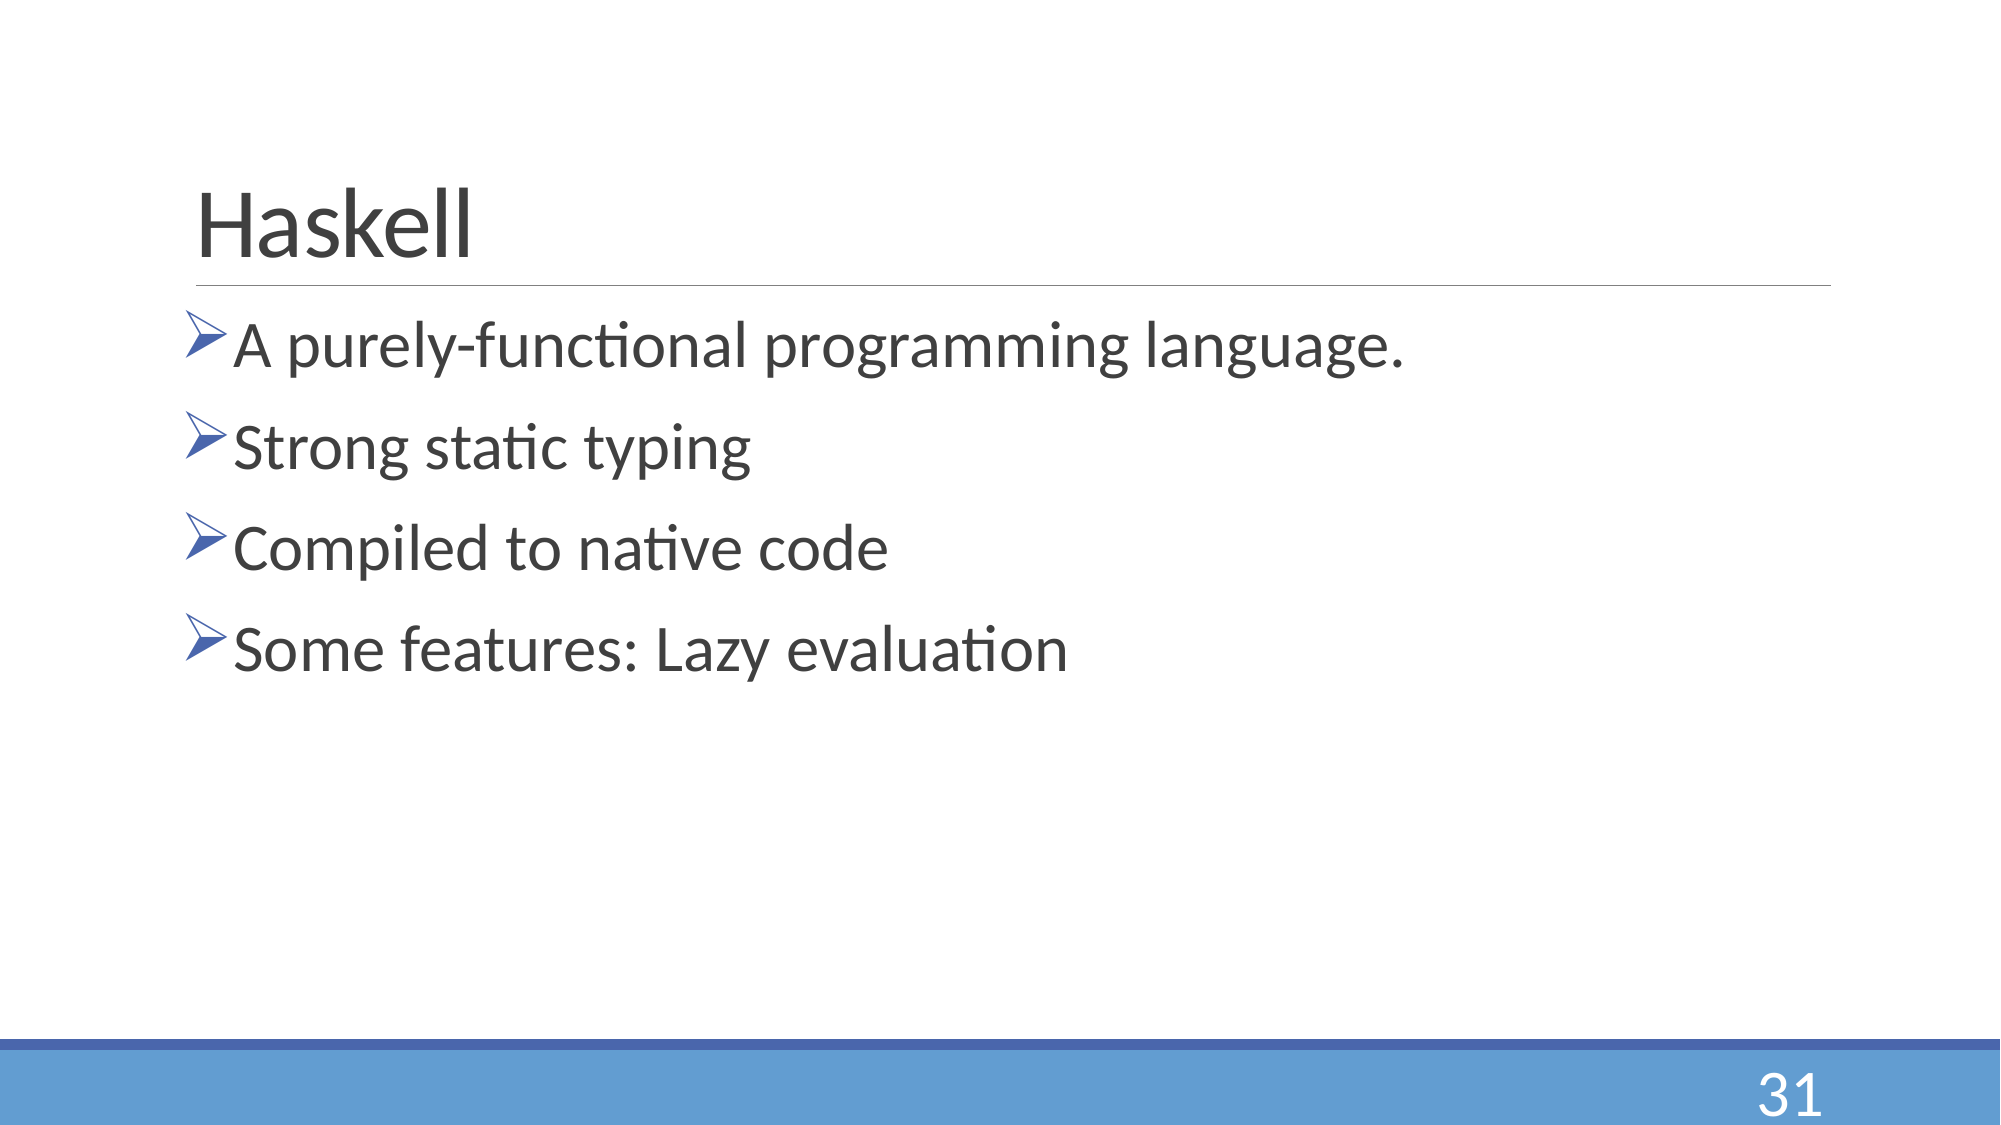

# Haskell
A purely-functional programming language.
Strong static typing
Compiled to native code
Some features: Lazy evaluation

31